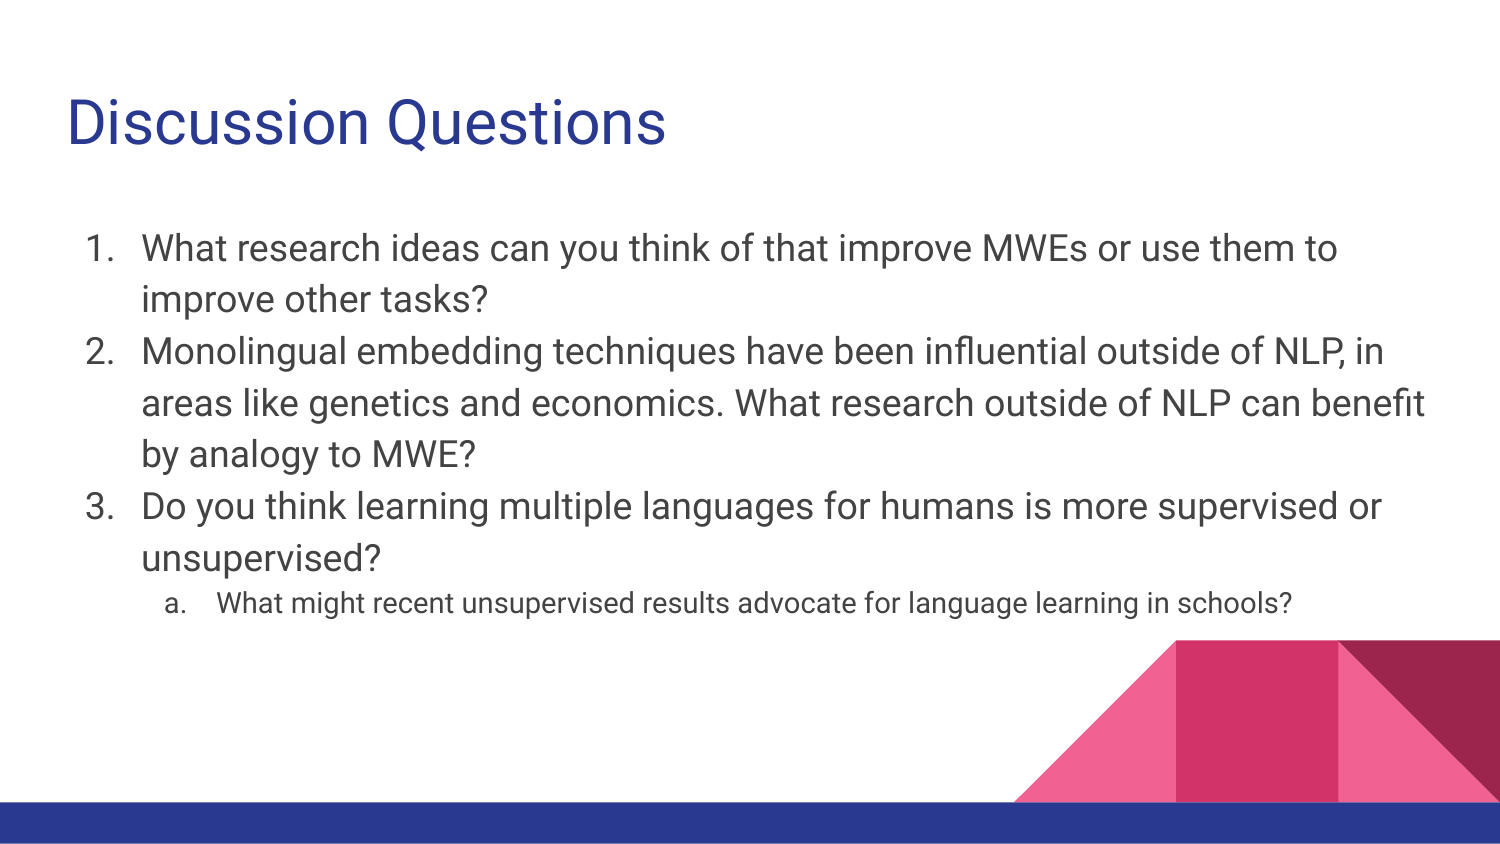

# Discussion Questions
What research ideas can you think of that improve MWEs or use them to improve other tasks?
Monolingual embedding techniques have been influential outside of NLP, in areas like genetics and economics. What research outside of NLP can benefit by analogy to MWE?
Do you think learning multiple languages for humans is more supervised or unsupervised?
What might recent unsupervised results advocate for language learning in schools?